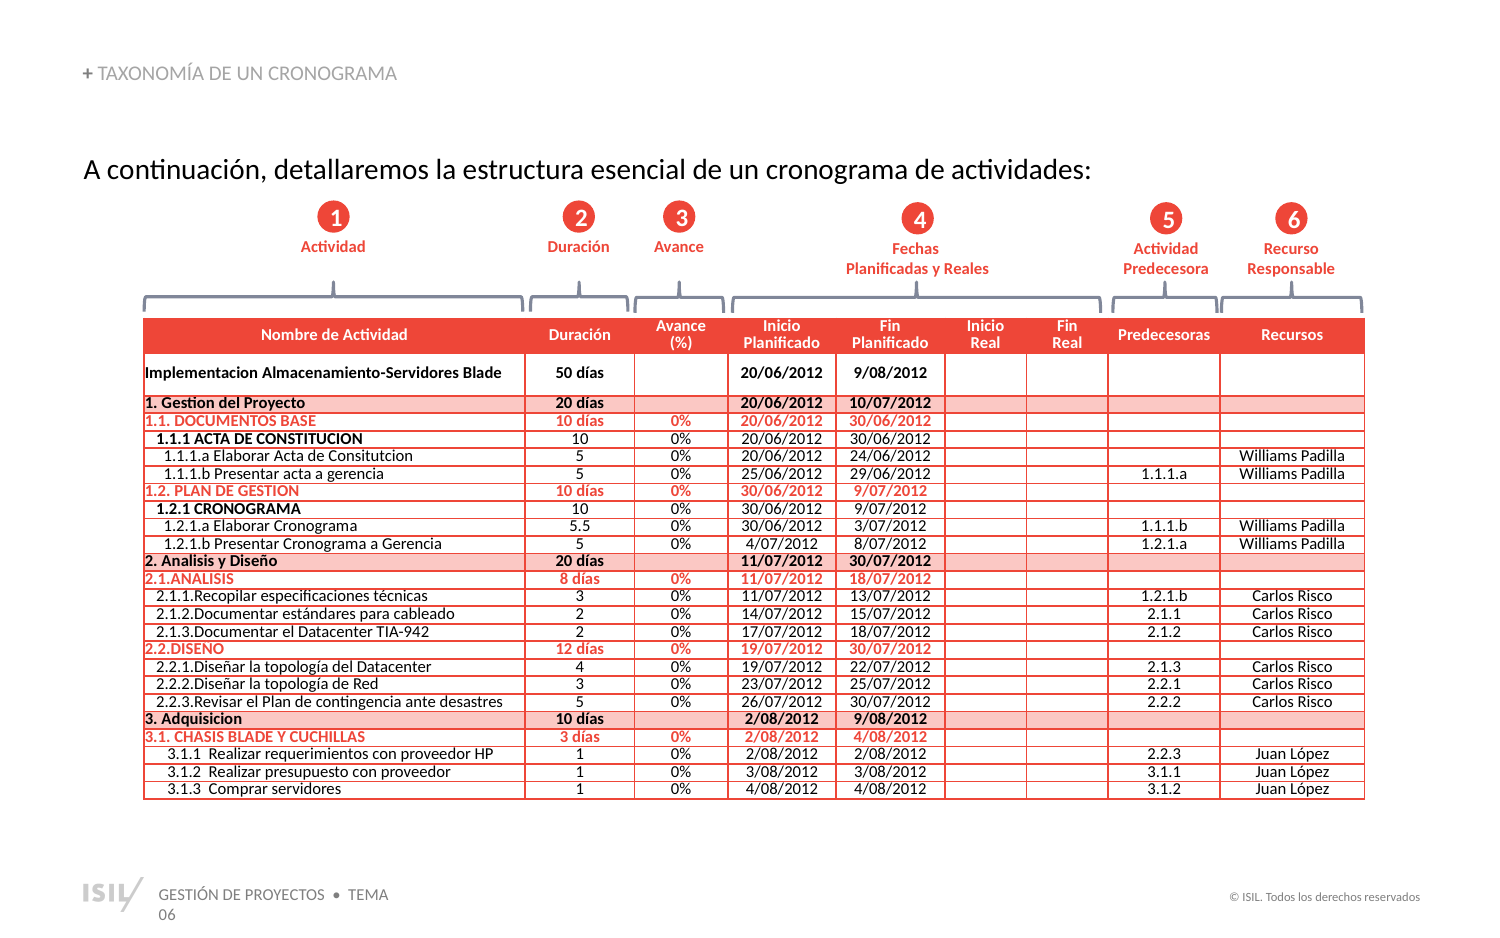

+ TAXONOMÍA DE UN CRONOGRAMA

A continuación, detallaremos la estructura esencial de un cronograma de actividades:
1
Actividad
2
Duración
3
Avance
4
Fechas
Planificadas y Reales
5
Actividad
Predecesora
6
Recurso Responsable

| Nombre de Actividad | Duración | Avance (%) | Inicio Planificado | Fin Planificado | Inicio Real | Fin Real | Predecesoras | Recursos |
| --- | --- | --- | --- | --- | --- | --- | --- | --- |
| Implementacion Almacenamiento-Servidores Blade | 50 días |  | 20/06/2012 | 9/08/2012 |  |  |  |  |
| 1. Gestion del Proyecto | 20 días |  | 20/06/2012 | 10/07/2012 |  |  |  |  |
| 1.1. DOCUMENTOS BASE | 10 días | 0% | 20/06/2012 | 30/06/2012 |  |  |  |  |
| 1.1.1 ACTA DE CONSTITUCION | 10 | 0% | 20/06/2012 | 30/06/2012 |  |  |  |  |
| 1.1.1.a Elaborar Acta de Consitutcion | 5 | 0% | 20/06/2012 | 24/06/2012 |  |  |  | Williams Padilla |
| 1.1.1.b Presentar acta a gerencia | 5 | 0% | 25/06/2012 | 29/06/2012 |  |  | 1.1.1.a | Williams Padilla |
| 1.2. PLAN DE GESTION | 10 días | 0% | 30/06/2012 | 9/07/2012 |  |  |  |  |
| 1.2.1 CRONOGRAMA | 10 | 0% | 30/06/2012 | 9/07/2012 |  |  |  |  |
| 1.2.1.a Elaborar Cronograma | 5.5 | 0% | 30/06/2012 | 3/07/2012 |  |  | 1.1.1.b | Williams Padilla |
| 1.2.1.b Presentar Cronograma a Gerencia | 5 | 0% | 4/07/2012 | 8/07/2012 |  |  | 1.2.1.a | Williams Padilla |
| 2. Analisis y Diseño | 20 días |  | 11/07/2012 | 30/07/2012 |  |  |  |  |
| 2.1.ANALISIS | 8 días | 0% | 11/07/2012 | 18/07/2012 |  |  |  |  |
| 2.1.1.Recopilar especificaciones técnicas | 3 | 0% | 11/07/2012 | 13/07/2012 |  |  | 1.2.1.b | Carlos Risco |
| 2.1.2.Documentar estándares para cableado | 2 | 0% | 14/07/2012 | 15/07/2012 |  |  | 2.1.1 | Carlos Risco |
| 2.1.3.Documentar el Datacenter TIA-942 | 2 | 0% | 17/07/2012 | 18/07/2012 |  |  | 2.1.2 | Carlos Risco |
| 2.2.DISEÑO | 12 días | 0% | 19/07/2012 | 30/07/2012 |  |  |  |  |
| 2.2.1.Diseñar la topología del Datacenter | 4 | 0% | 19/07/2012 | 22/07/2012 |  |  | 2.1.3 | Carlos Risco |
| 2.2.2.Diseñar la topología de Red | 3 | 0% | 23/07/2012 | 25/07/2012 |  |  | 2.2.1 | Carlos Risco |
| 2.2.3.Revisar el Plan de contingencia ante desastres | 5 | 0% | 26/07/2012 | 30/07/2012 |  |  | 2.2.2 | Carlos Risco |
| 3. Adquisicion | 10 días |  | 2/08/2012 | 9/08/2012 |  |  |  |  |
| 3.1. CHASIS BLADE Y CUCHILLAS | 3 días | 0% | 2/08/2012 | 4/08/2012 |  |  |  |  |
| 3.1.1 Realizar requerimientos con proveedor HP | 1 | 0% | 2/08/2012 | 2/08/2012 |  |  | 2.2.3 | Juan López |
| 3.1.2 Realizar presupuesto con proveedor | 1 | 0% | 3/08/2012 | 3/08/2012 |  |  | 3.1.1 | Juan López |
| 3.1.3 Comprar servidores | 1 | 0% | 4/08/2012 | 4/08/2012 |  |  | 3.1.2 | Juan López |